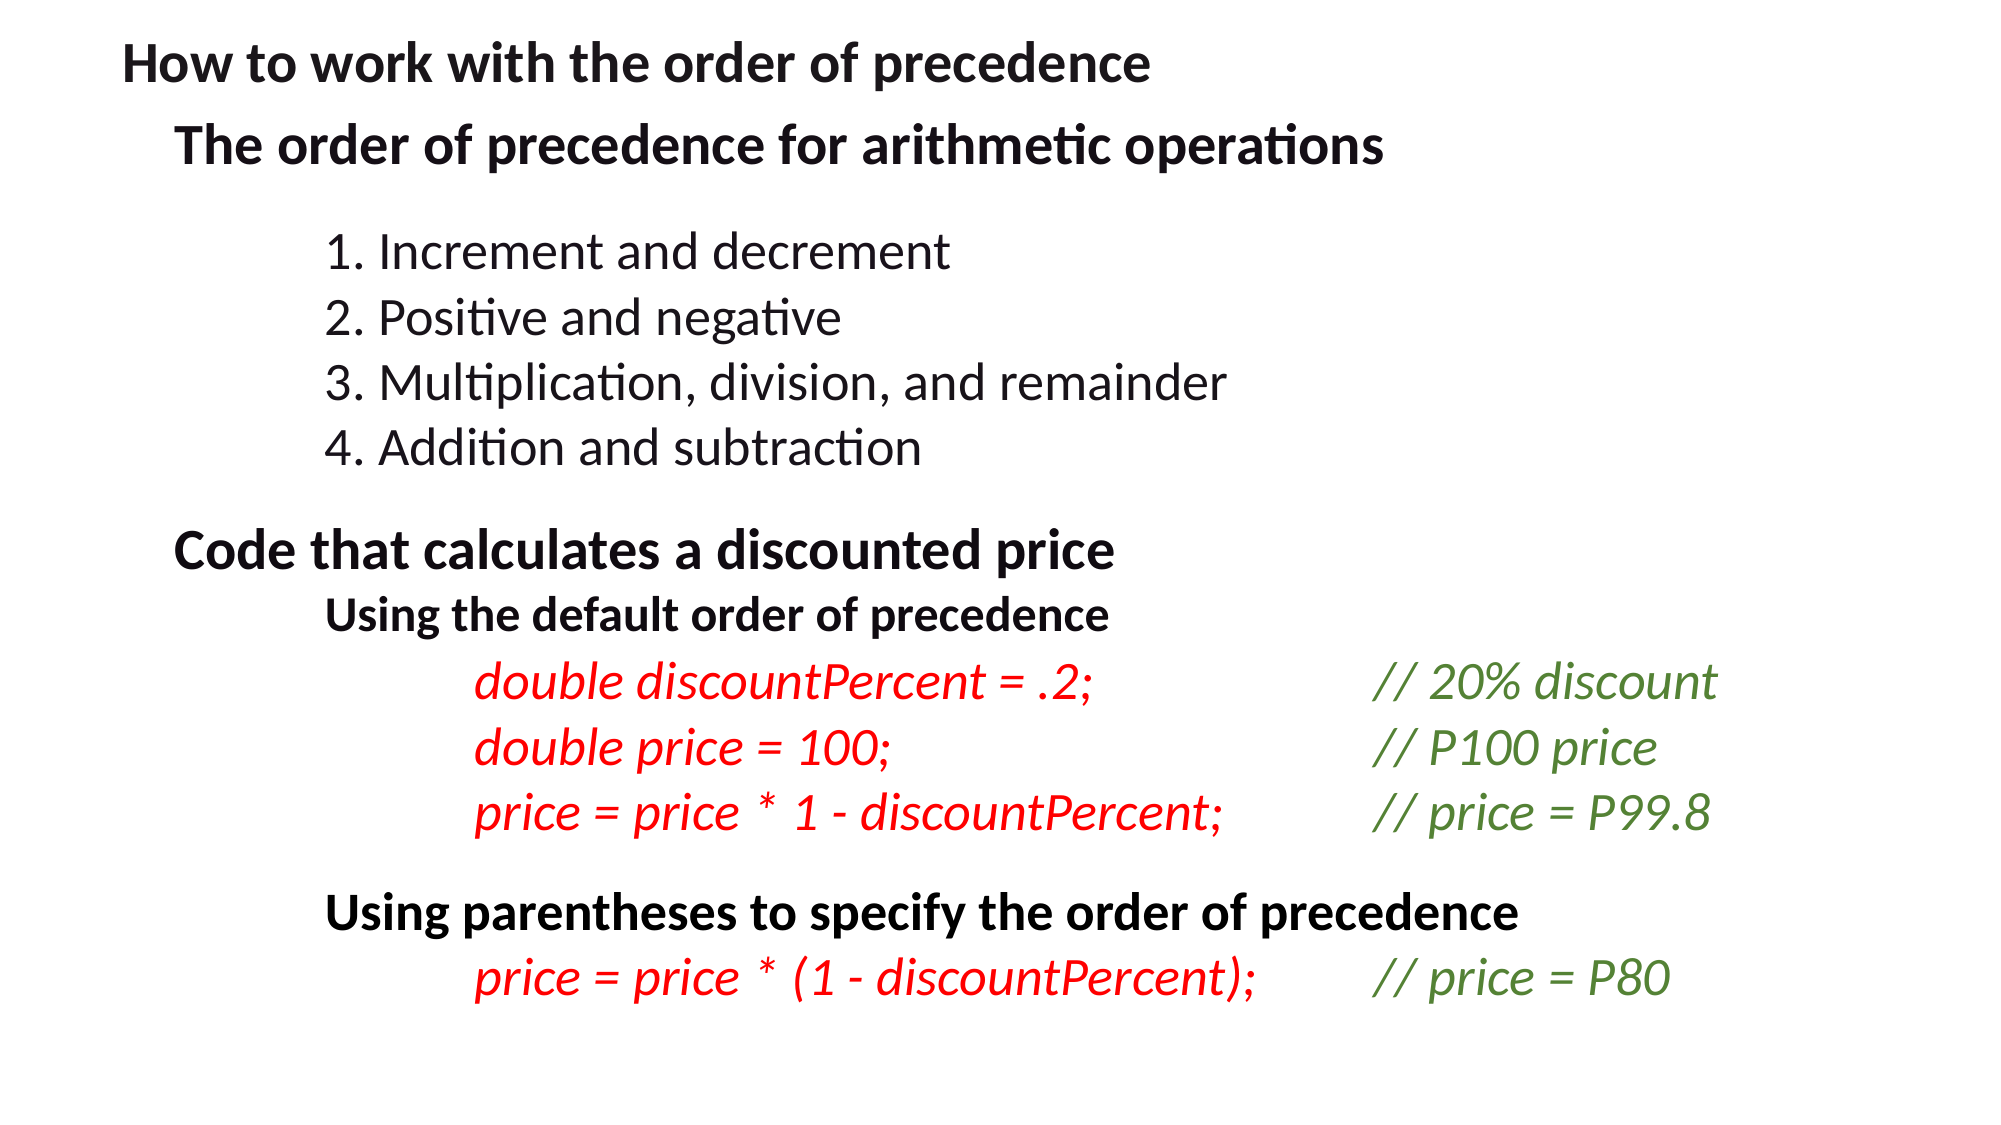

How to work with the order of precedence
The order of precedence for arithmetic operations

	1. Increment and decrement
	2. Positive and negative
	3. Multiplication, division, and remainder
	4. Addition and subtraction

Code that calculates a discounted price
	Using the default order of precedence
		double discountPercent = .2; 		// 20% discount
		double price = 100; 				// P100 price
		price = price * 1 - discountPercent; 	// price = P99.8

	Using parentheses to specify the order of precedence
		price = price * (1 - discountPercent);   	// price = P80